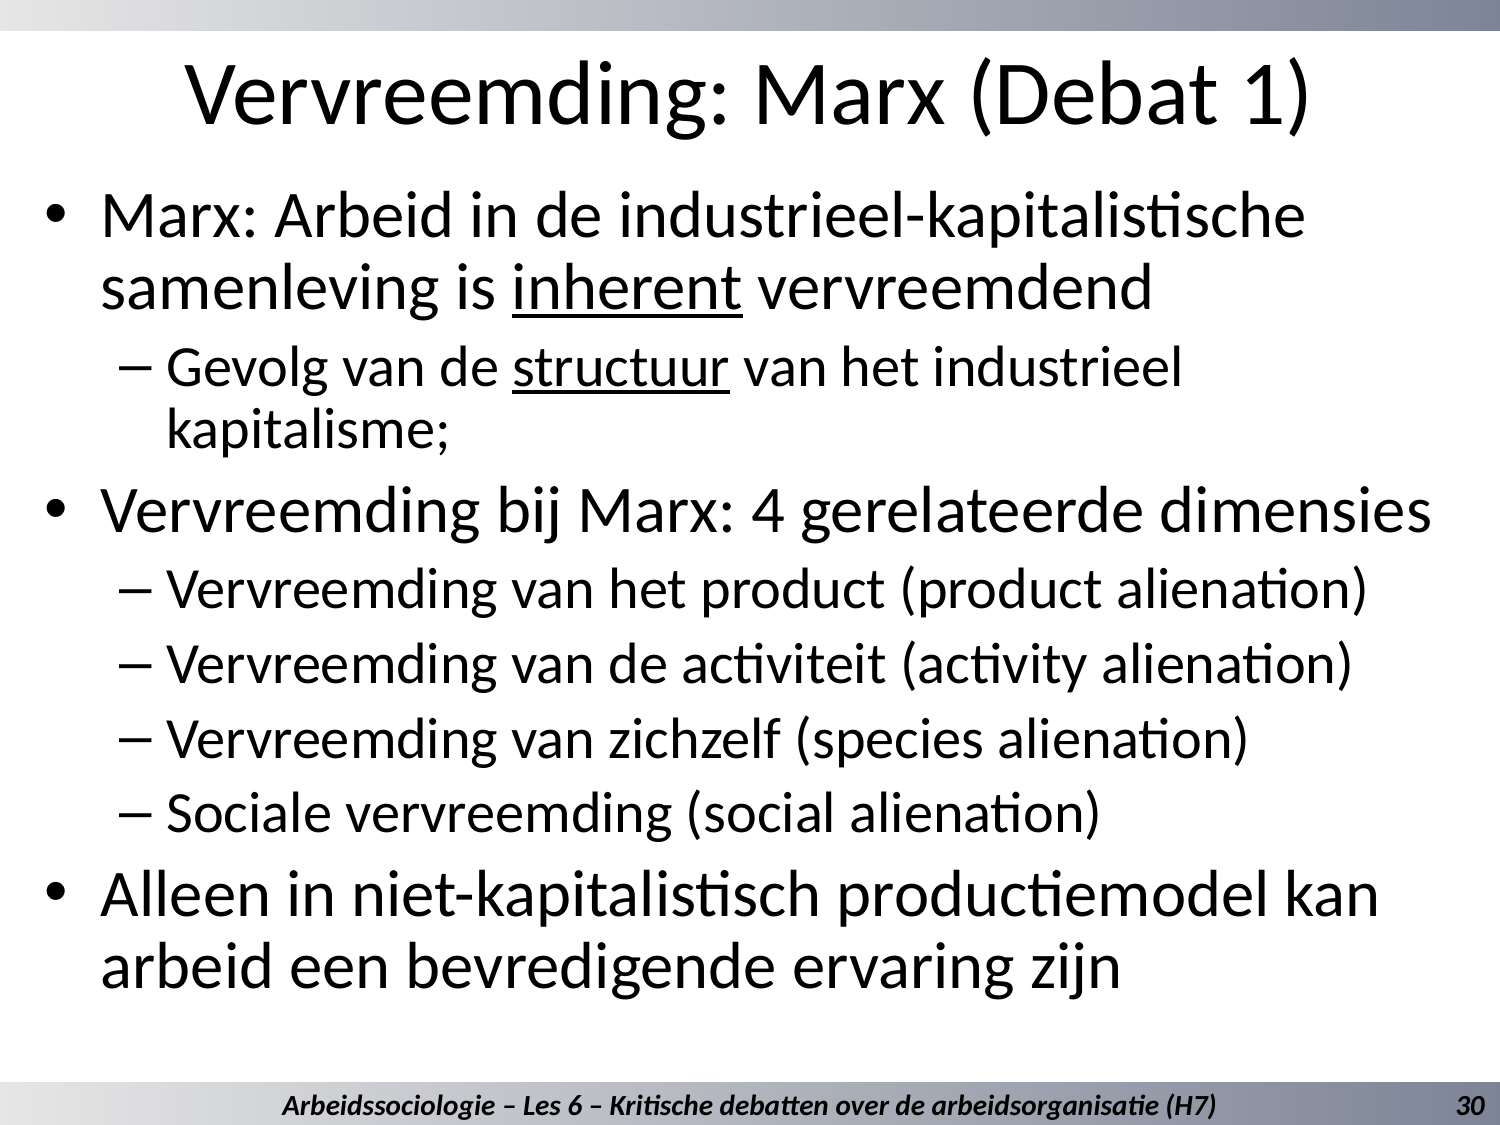

# Vervreemding: Marx (Debat 1)
Marx: Arbeid in de industrieel-kapitalistische samenleving is inherent vervreemdend
Gevolg van de structuur van het industrieel kapitalisme;
Vervreemding bij Marx: 4 gerelateerde dimensies
Vervreemding van het product (product alienation)
Vervreemding van de activiteit (activity alienation)
Vervreemding van zichzelf (species alienation)
Sociale vervreemding (social alienation)
Alleen in niet-kapitalistisch productiemodel kan arbeid een bevredigende ervaring zijn
Arbeidssociologie – Les 6 – Kritische debatten over de arbeidsorganisatie (H7)
30